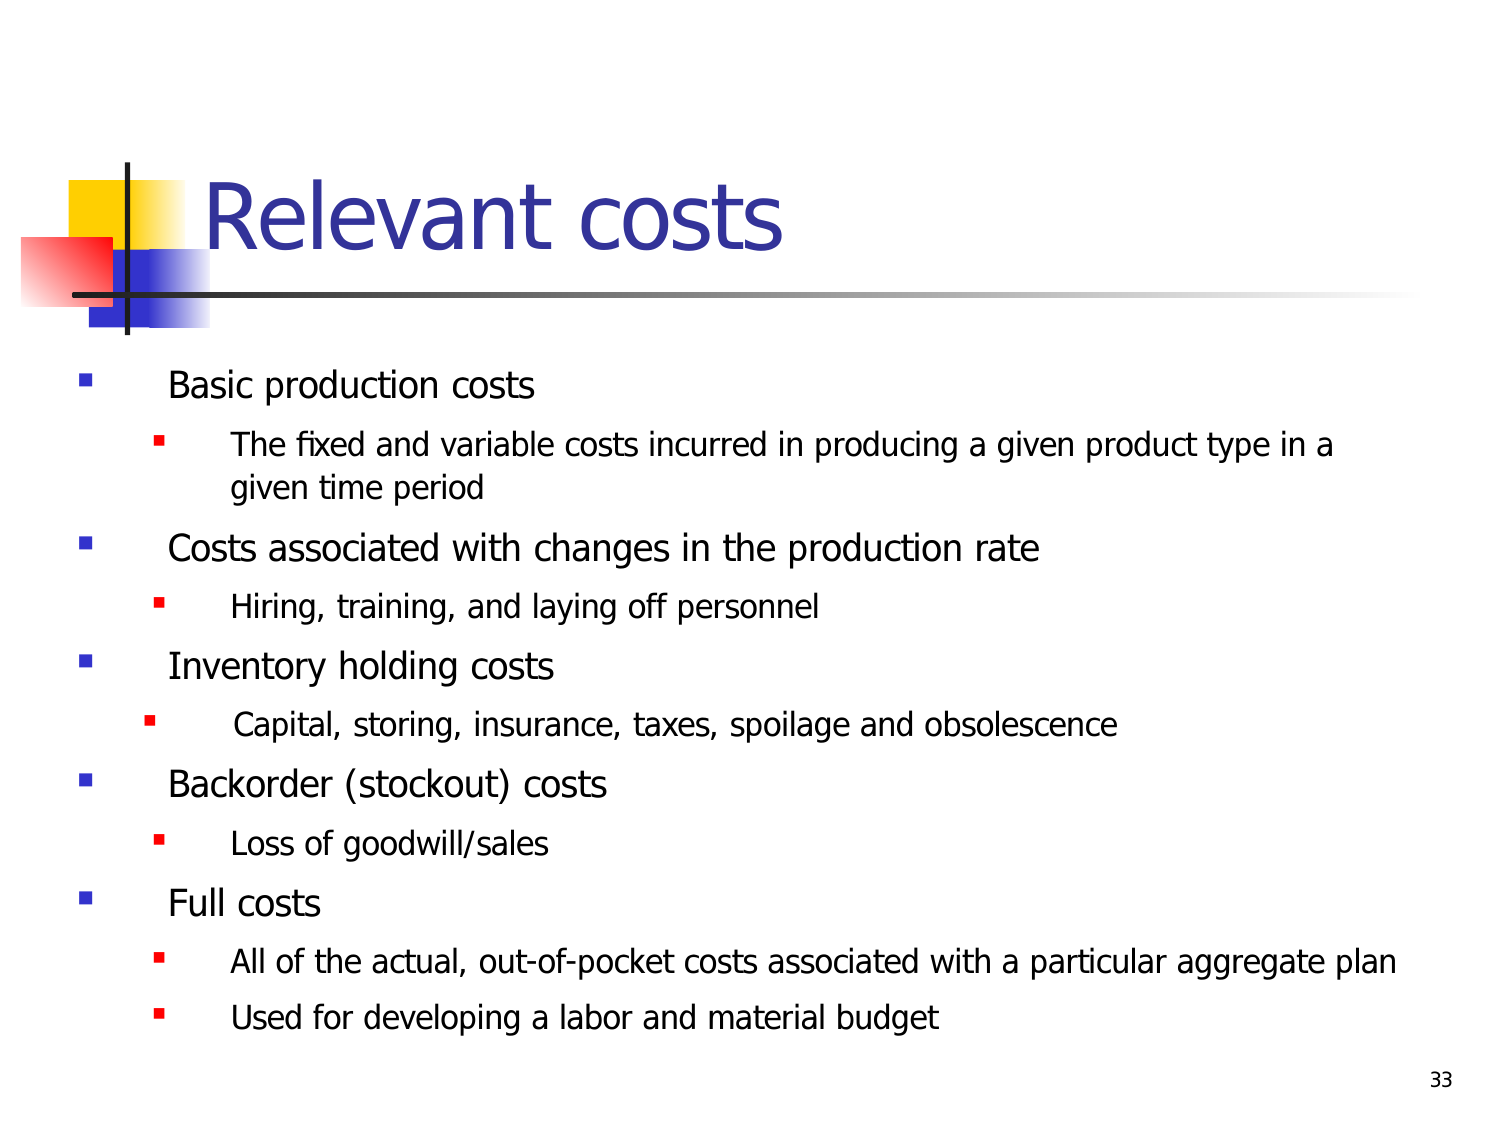

# Relevant costs
Basic production costs
The fixed and variable costs incurred in producing a given product type in a given time period
Costs associated with changes in the production rate
Hiring, training, and laying off personnel
Inventory holding costs
Capital, storing, insurance, taxes, spoilage and obsolescence
Backorder (stockout) costs
Loss of goodwill/sales
Full costs
All of the actual, out-of-pocket costs associated with a particular aggregate plan
Used for developing a labor and material budget

33